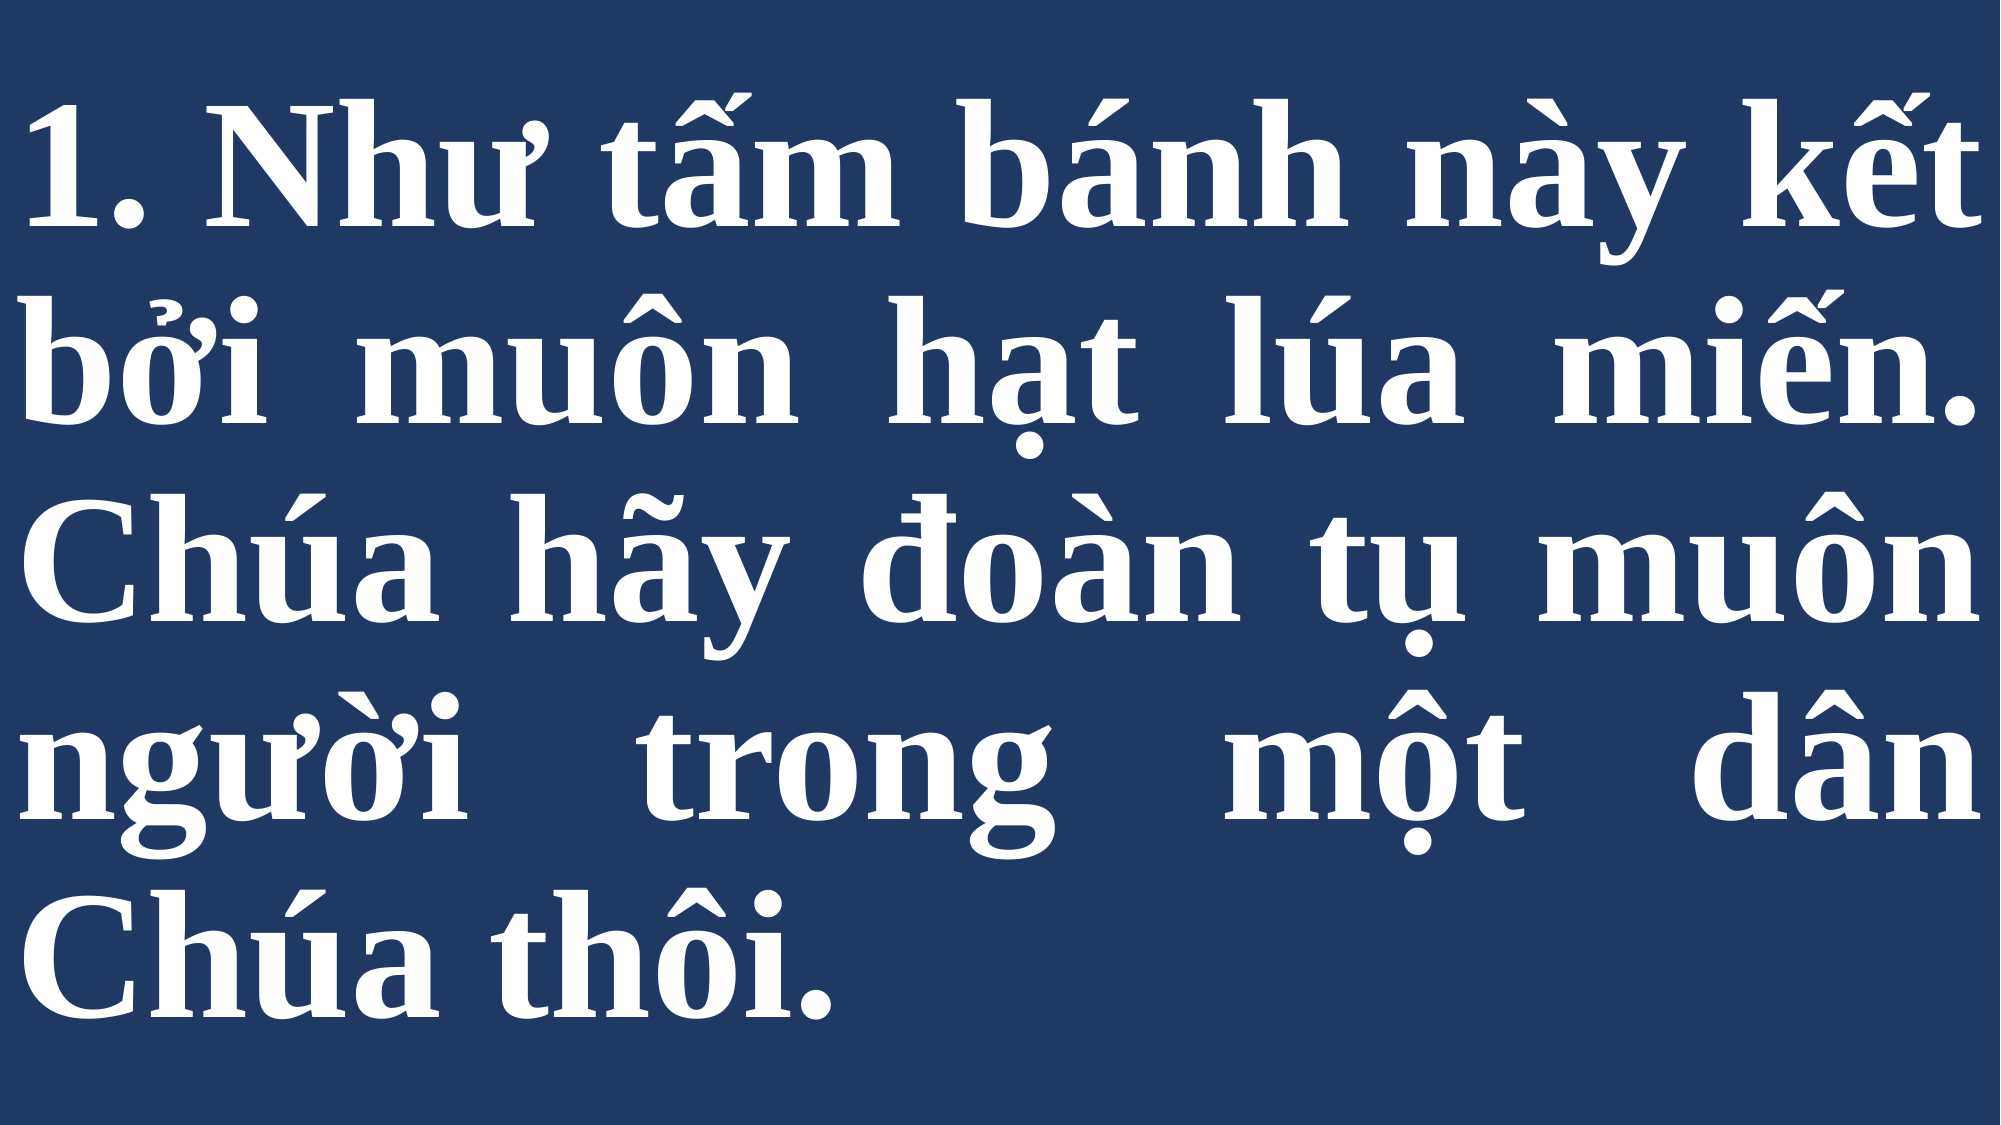

# 1. Như tấm bánh này kết bởi muôn hạt lúa miến. Chúa hãy đoàn tụ muôn người trong một dân Chúa thôi.